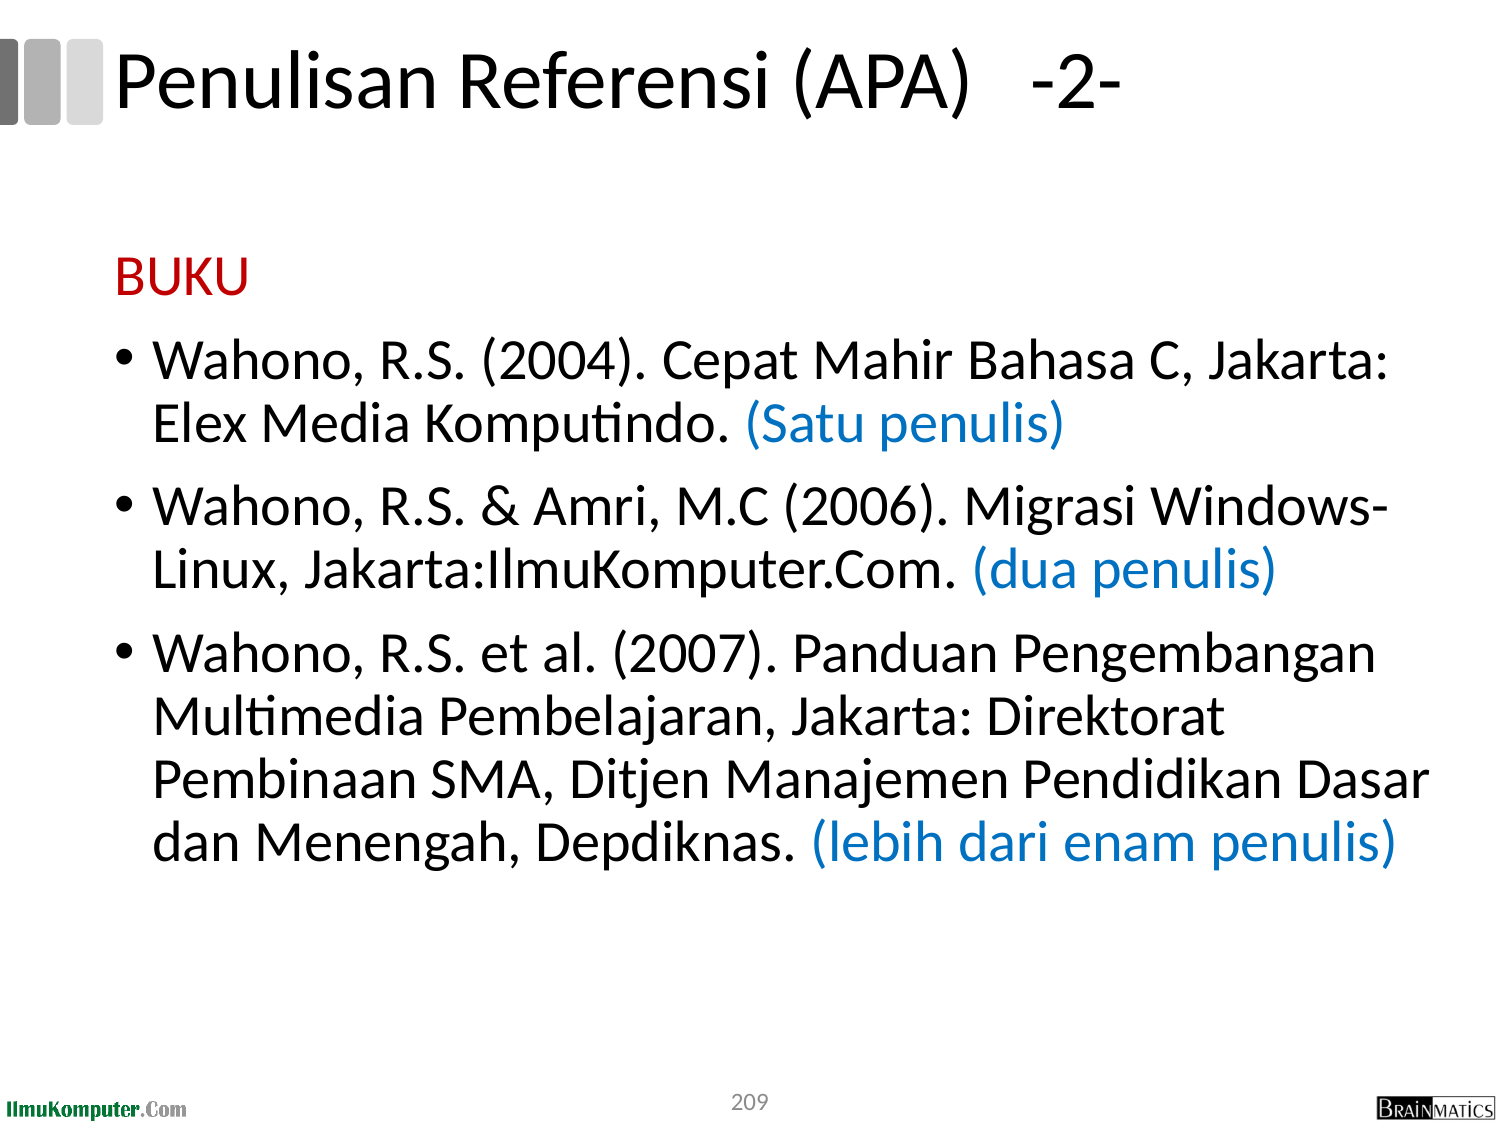

# Penulisan Referensi (APA)   -2-
BUKU
Wahono, R.S. (2004). Cepat Mahir Bahasa C, Jakarta: Elex Media Komputindo. (Satu penulis)
Wahono, R.S. & Amri, M.C (2006). Migrasi Windows-Linux, Jakarta:IlmuKomputer.Com. (dua penulis)
Wahono, R.S. et al. (2007). Panduan Pengembangan Multimedia Pembelajaran, Jakarta: Direktorat Pembinaan SMA, Ditjen Manajemen Pendidikan Dasar dan Menengah, Depdiknas. (lebih dari enam penulis)
209